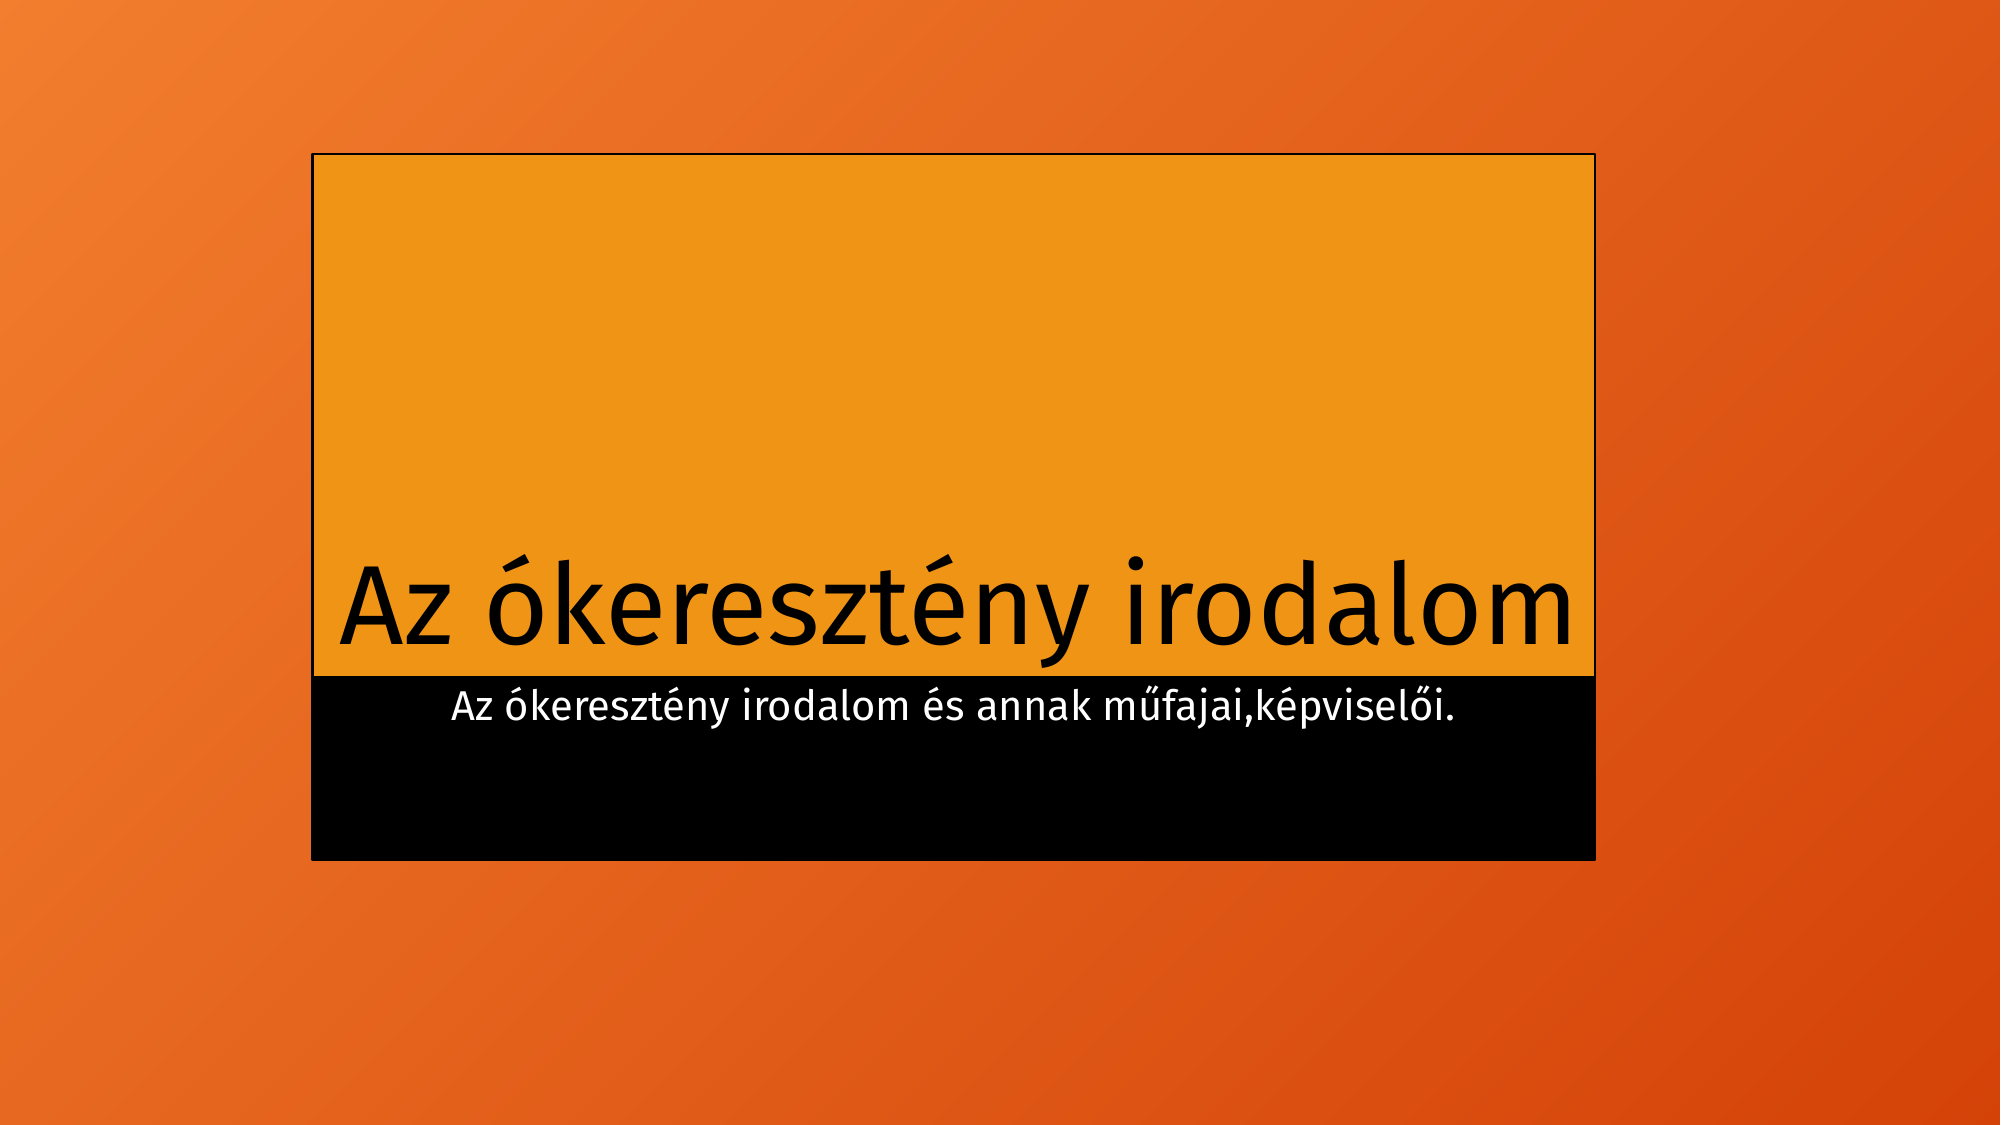

# Az ókeresztény irodalom
Az ókeresztény irodalom és annak műfajai,képviselői.